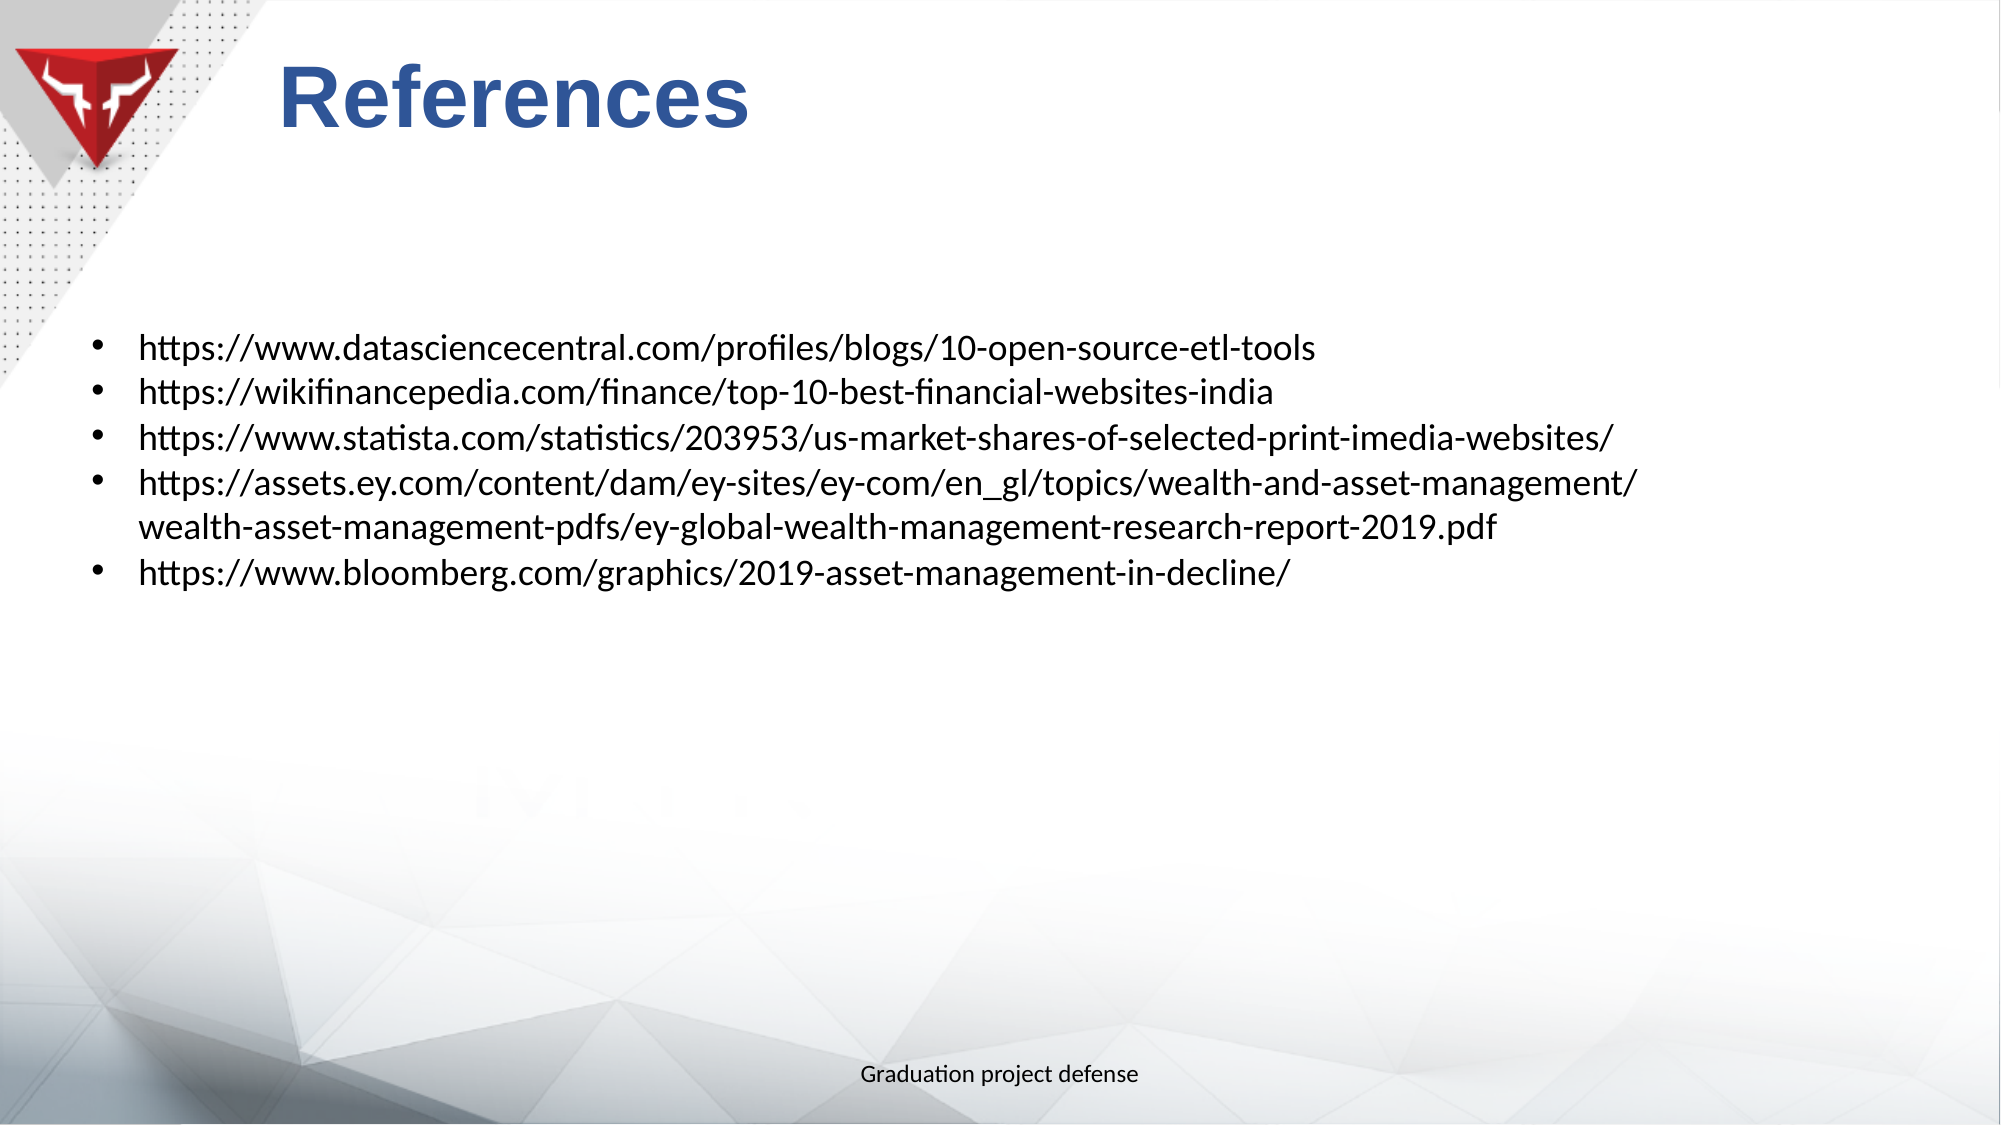

References
https://www.datasciencecentral.com/profiles/blogs/10-open-source-etl-tools
https://wikifinancepedia.com/finance/top-10-best-financial-websites-india
https://www.statista.com/statistics/203953/us-market-shares-of-selected-print-imedia-websites/
https://assets.ey.com/content/dam/ey-sites/ey-com/en_gl/topics/wealth-and-asset-management/wealth-asset-management-pdfs/ey-global-wealth-management-research-report-2019.pdf
https://www.bloomberg.com/graphics/2019-asset-management-in-decline/
Graduation project defense
49